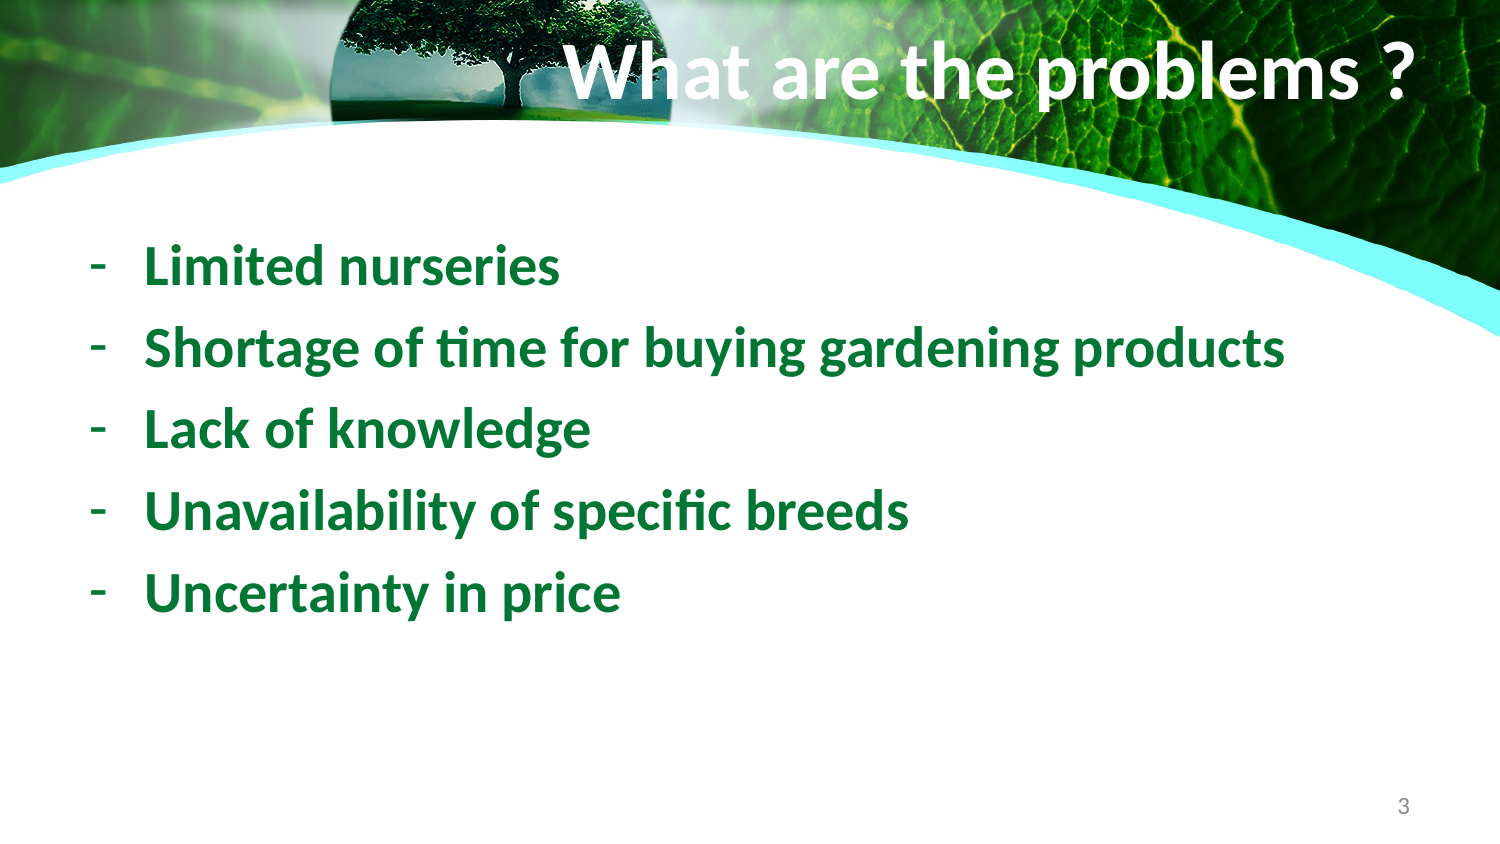

# What are the problems ?

Limited nurseries
Shortage of time for buying gardening products
Lack of knowledge
Unavailability of specific breeds
Uncertainty in price

3